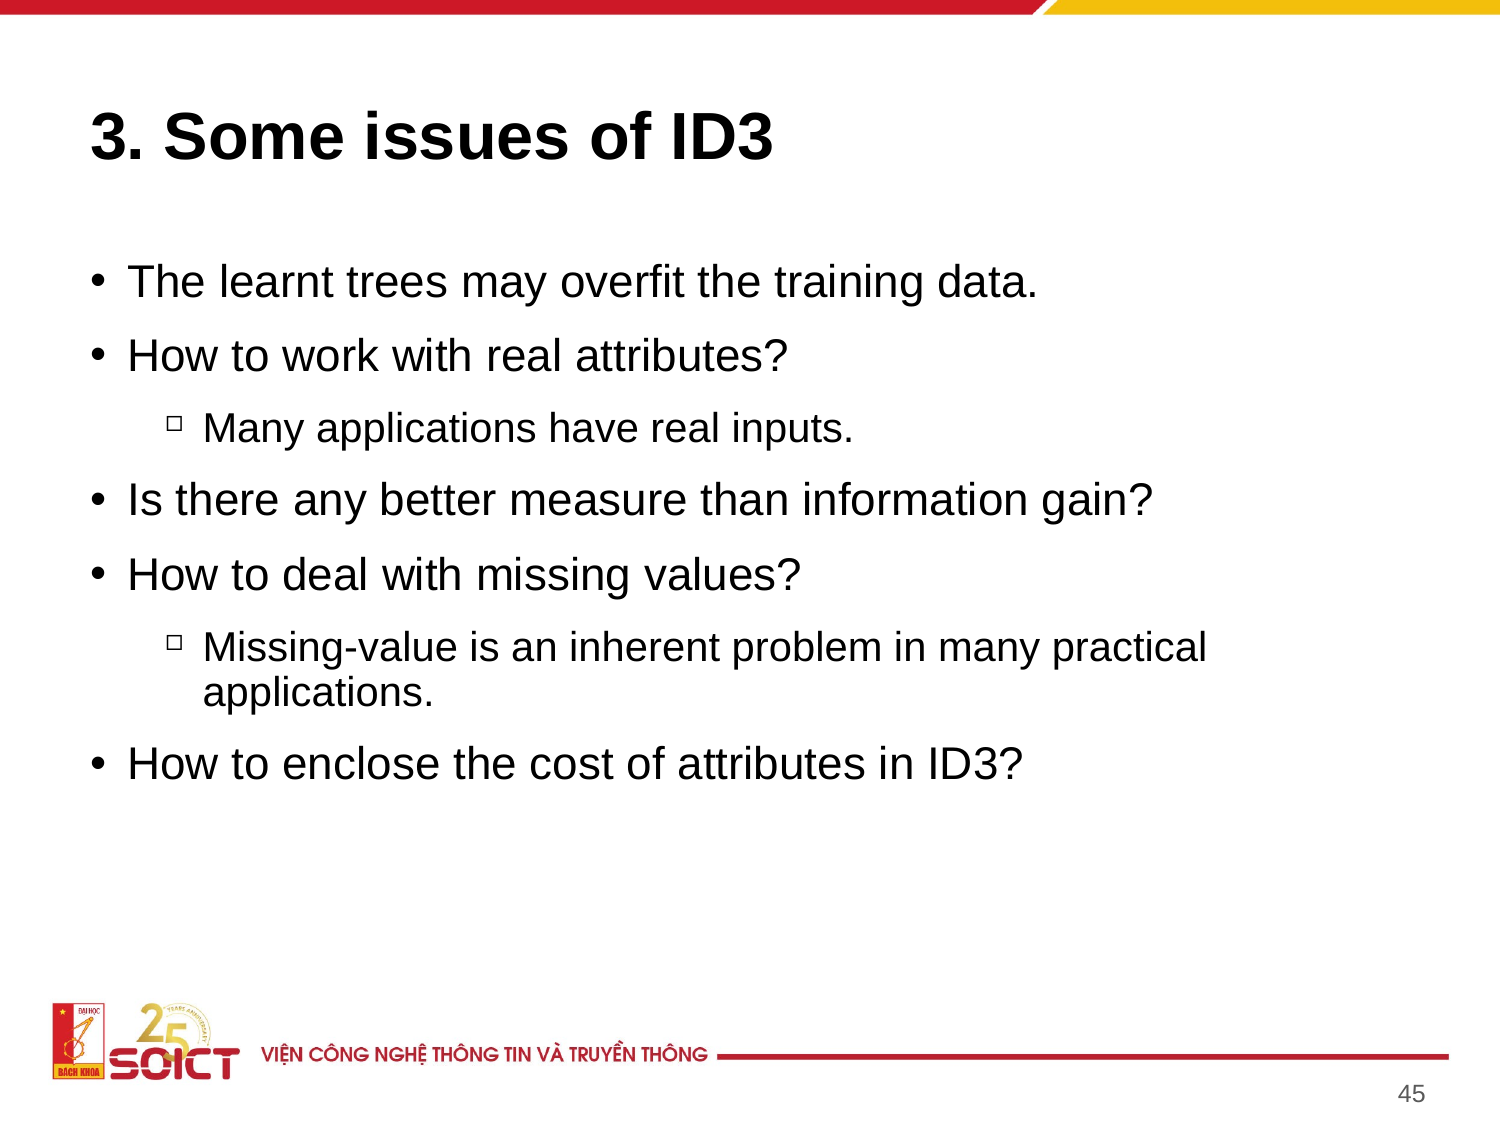

# 3. Some issues of ID3
The learnt trees may overfit the training data.
How to work with real attributes?
Many applications have real inputs.
Is there any better measure than information gain?
How to deal with missing values?
Missing-value is an inherent problem in many practical applications.
How to enclose the cost of attributes in ID3?

45